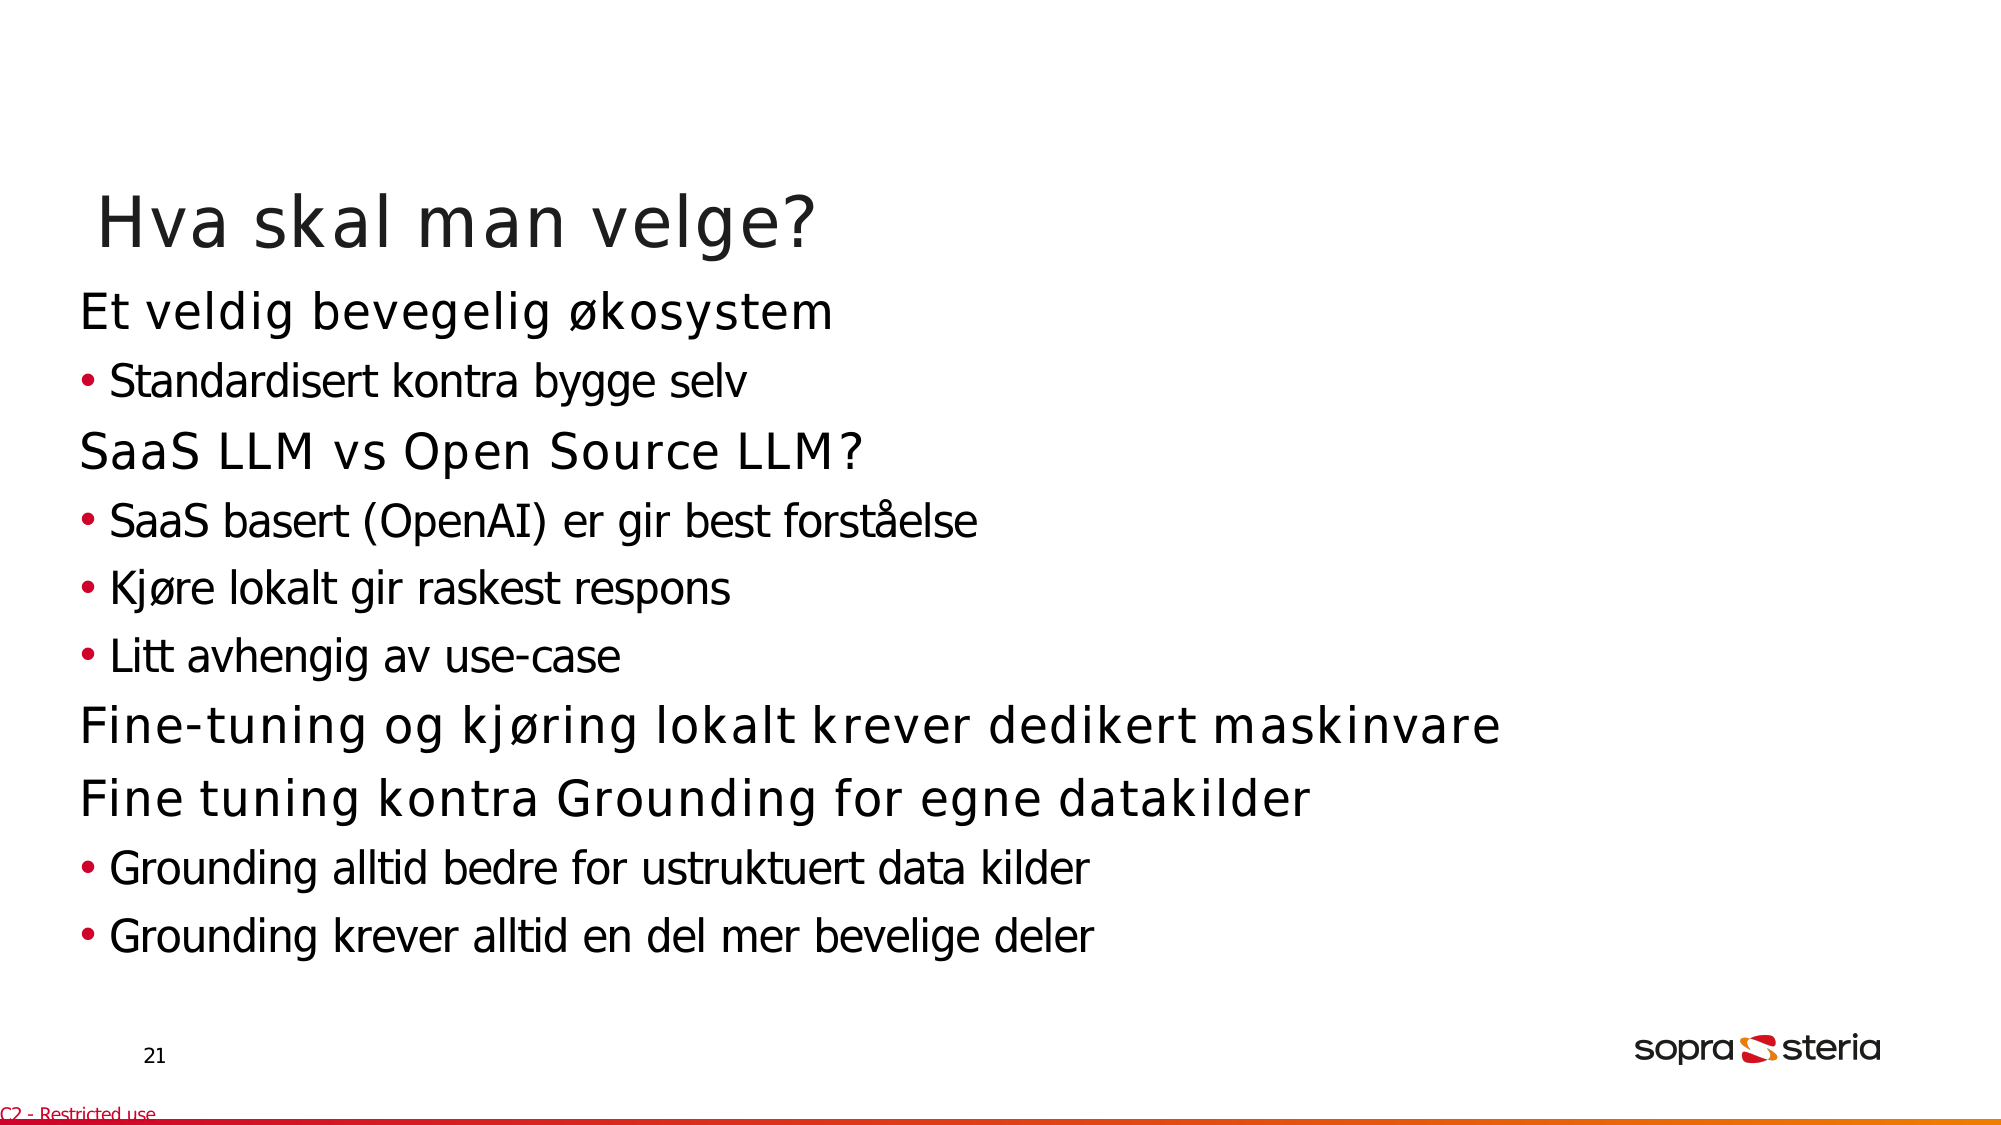

# Hva skal man velge?
Et veldig bevegelig økosystem
Standardisert kontra bygge selv
SaaS LLM vs Open Source LLM?
SaaS basert (OpenAI) er gir best forståelse
Kjøre lokalt gir raskest respons
Litt avhengig av use-case
Fine-tuning og kjøring lokalt krever dedikert maskinvare
Fine tuning kontra Grounding for egne datakilder
Grounding alltid bedre for ustruktuert data kilder
Grounding krever alltid en del mer bevelige deler